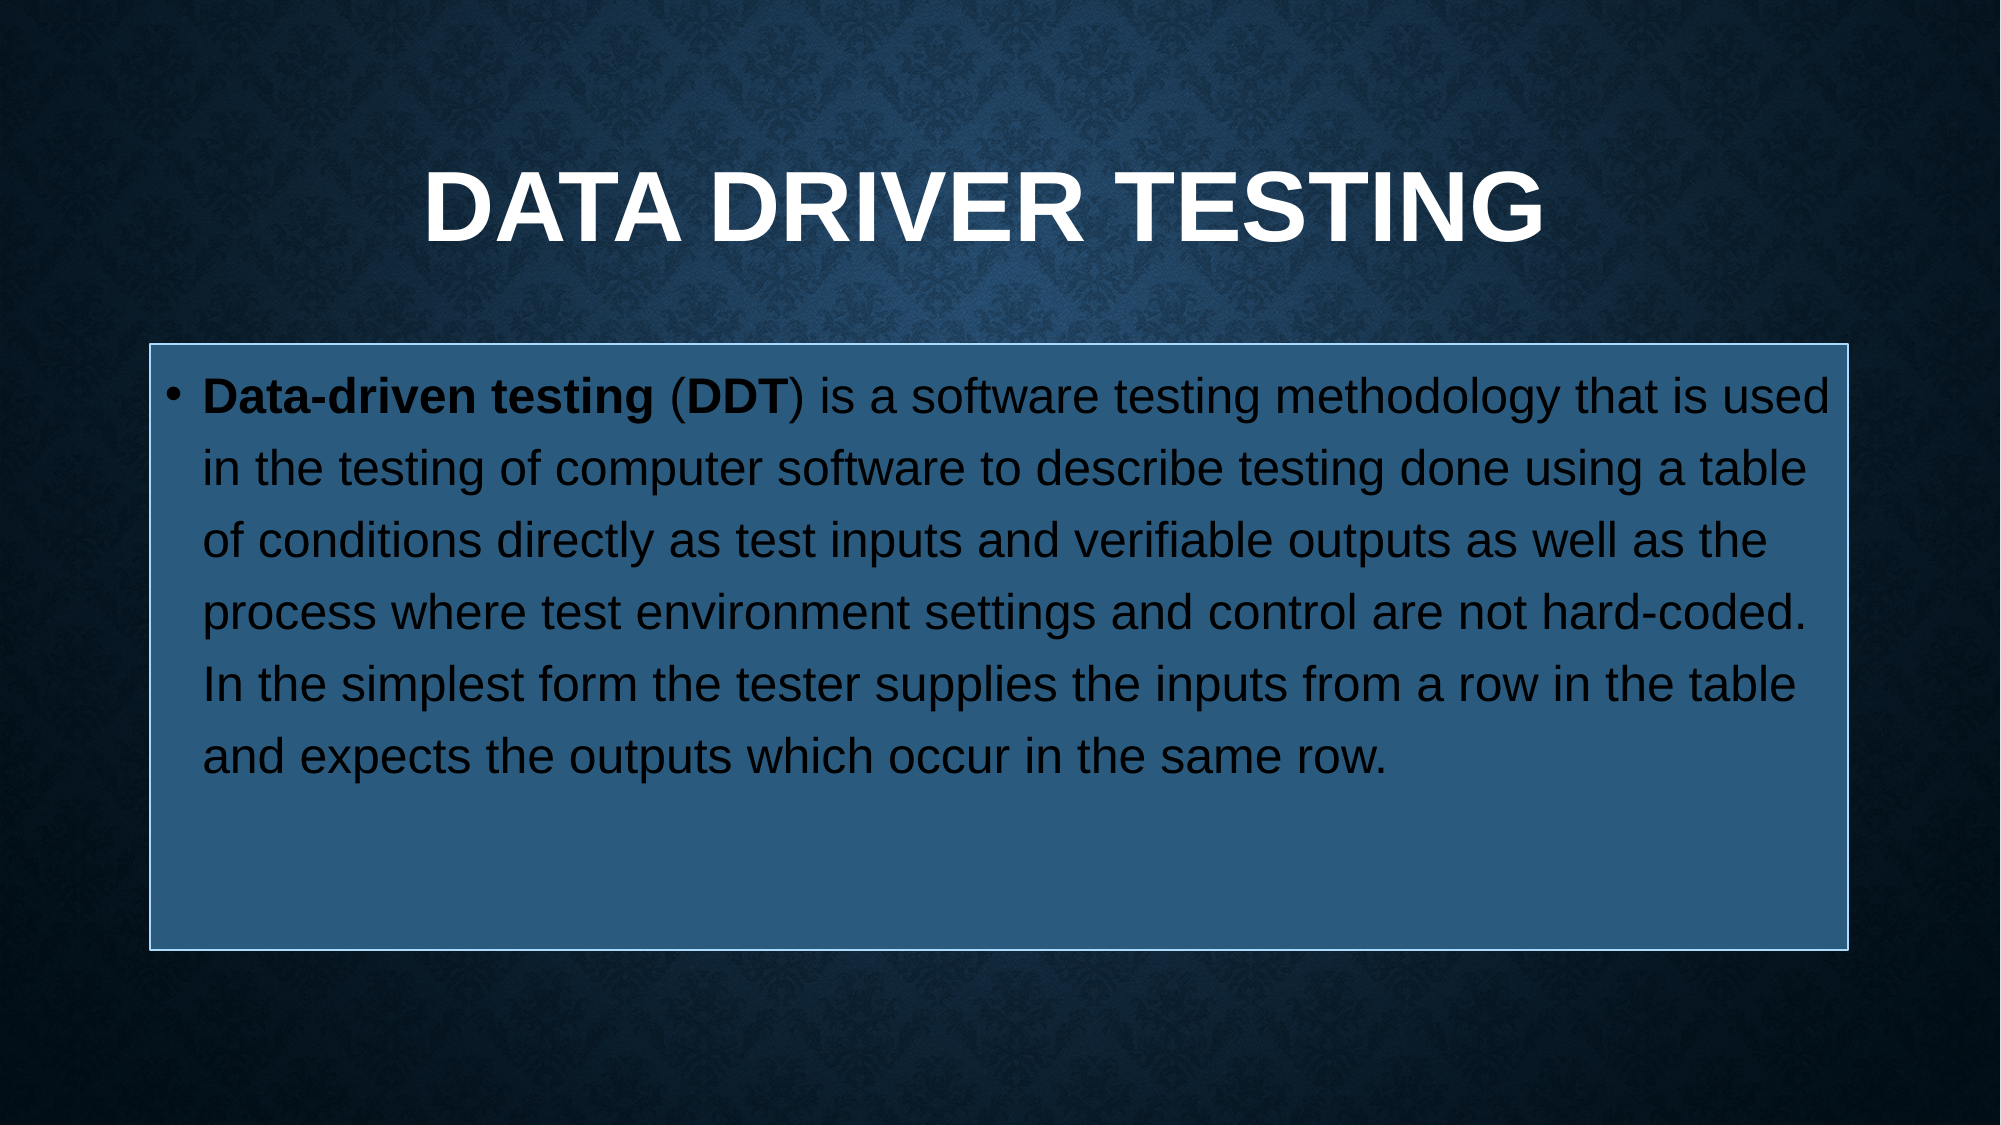

# Data driver testing
Data-driven testing (DDT) is a software testing methodology that is used in the testing of computer software to describe testing done using a table of conditions directly as test inputs and verifiable outputs as well as the process where test environment settings and control are not hard-coded. In the simplest form the tester supplies the inputs from a row in the table and expects the outputs which occur in the same row.